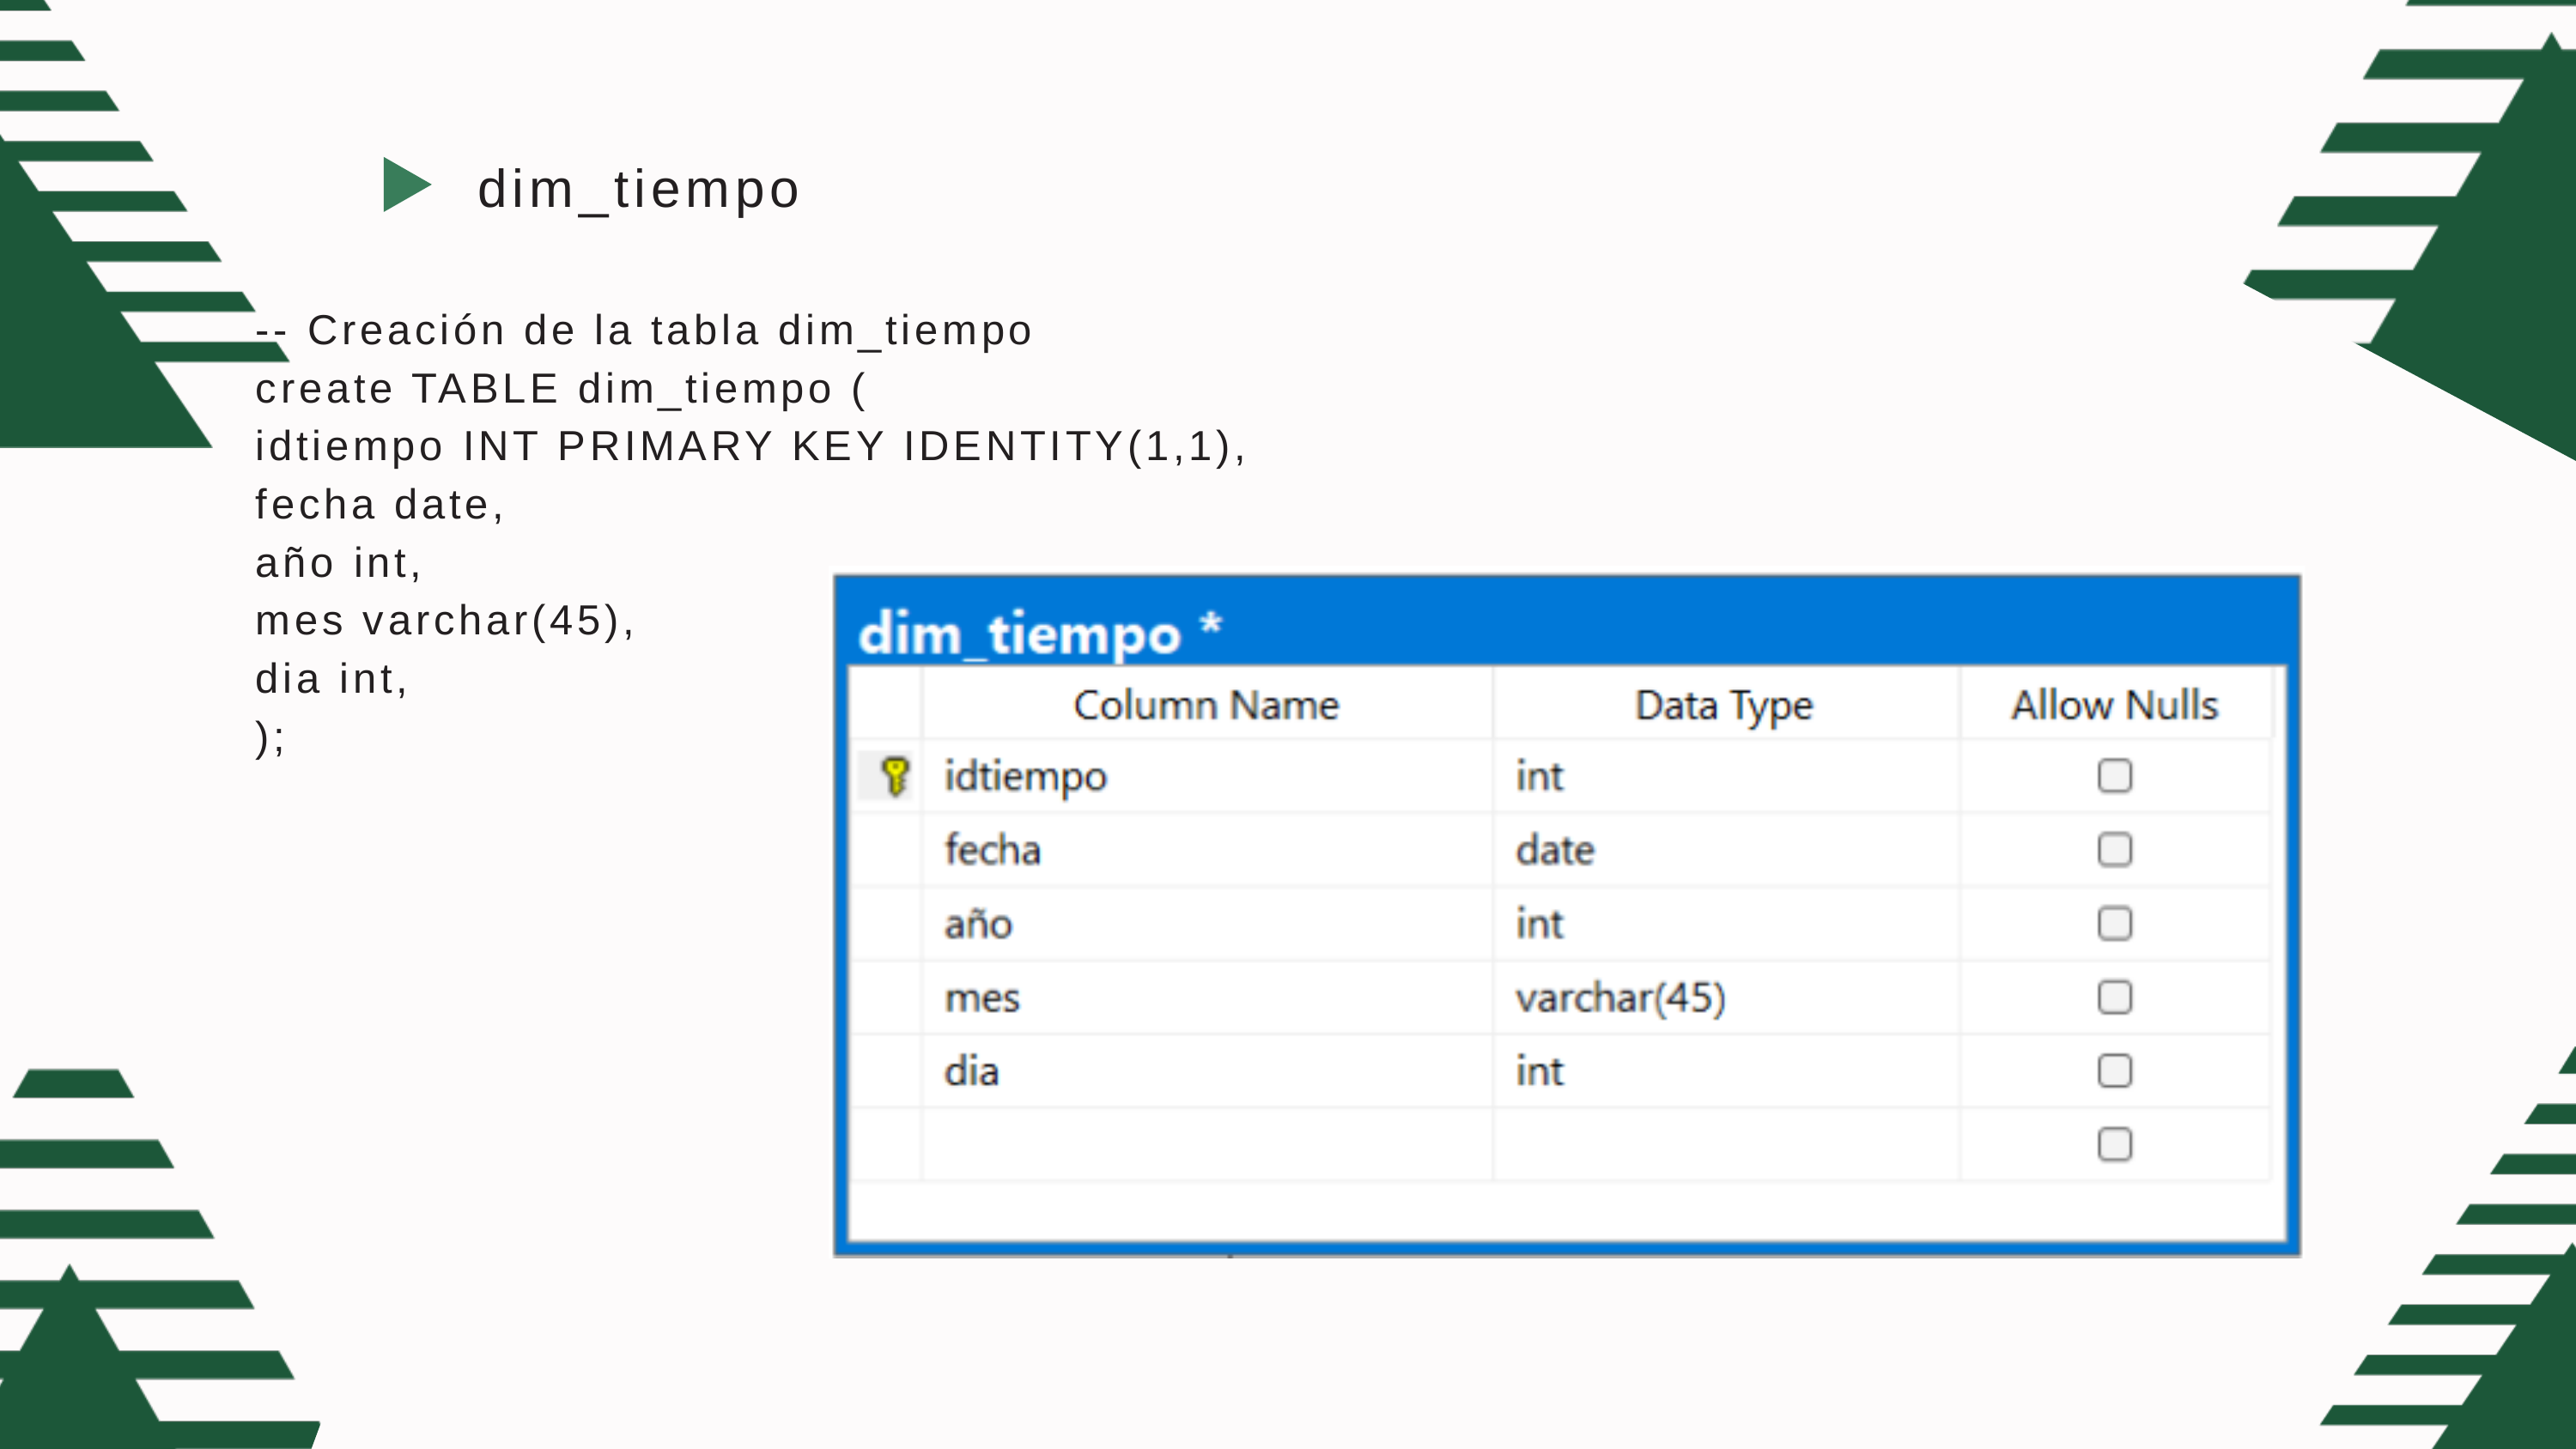

dim_tiempo

-- Creación de la tabla dim_tiempo
create TABLE dim_tiempo (
idtiempo INT PRIMARY KEY IDENTITY(1,1),
fecha date,
año int,
mes varchar(45),
dia int,
);